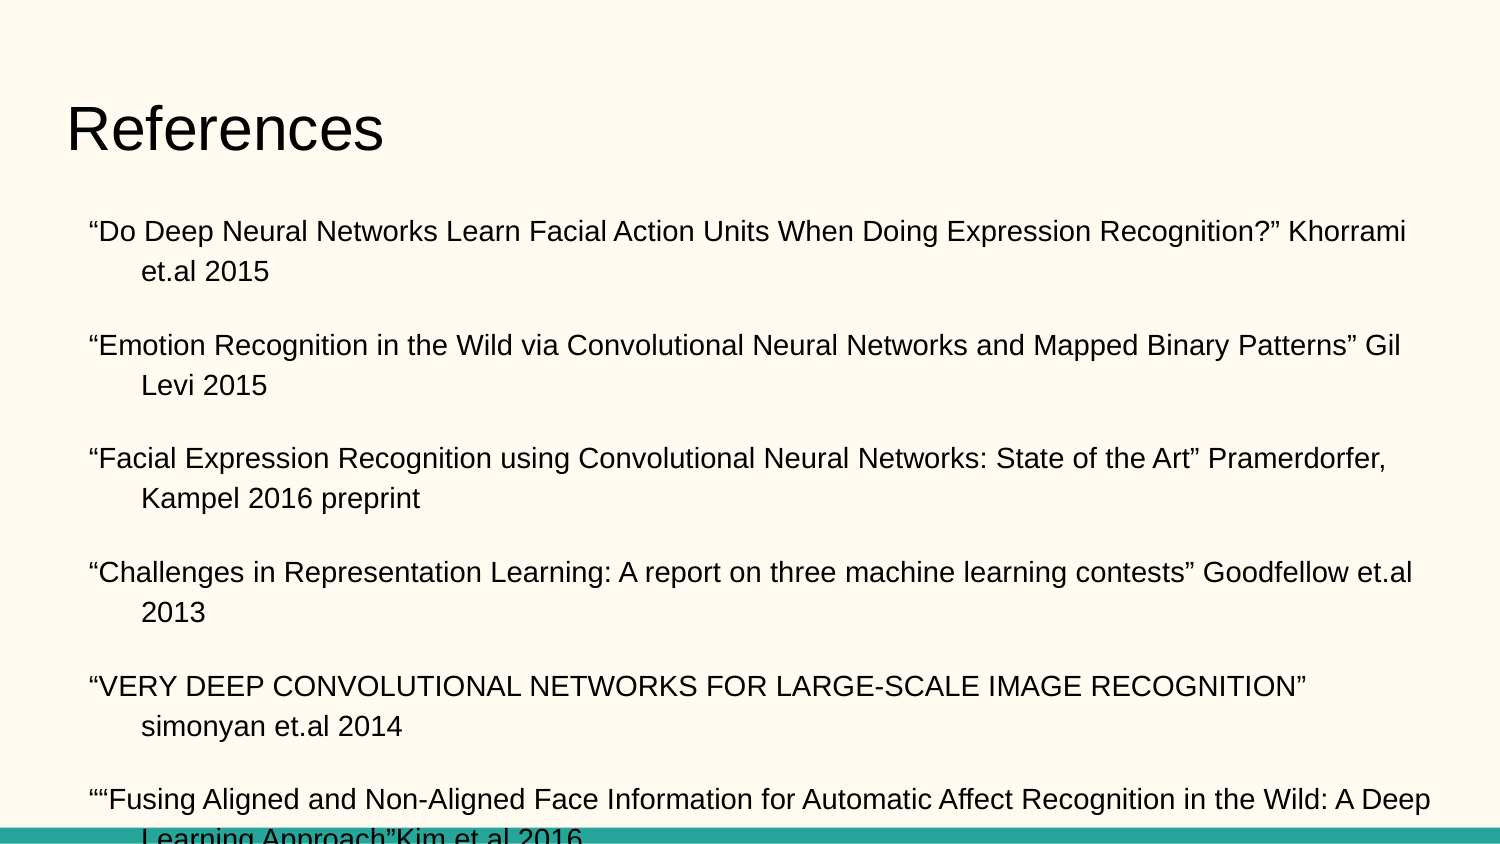

# References
“Do Deep Neural Networks Learn Facial Action Units When Doing Expression Recognition?” Khorrami et.al 2015
“Emotion Recognition in the Wild via Convolutional Neural Networks and Mapped Binary Patterns” Gil Levi 2015
“Facial Expression Recognition using Convolutional Neural Networks: State of the Art” Pramerdorfer, Kampel 2016 preprint
“Challenges in Representation Learning: A report on three machine learning contests” Goodfellow et.al 2013
“VERY DEEP CONVOLUTIONAL NETWORKS FOR LARGE-SCALE IMAGE RECOGNITION” simonyan et.al 2014
““Fusing Aligned and Non-Aligned Face Information for Automatic Affect Recognition in the Wild: A Deep Learning Approach”Kim et.al 2016
““Learning Social Relation Traits from Face Images” Zhang et.al 2015
”